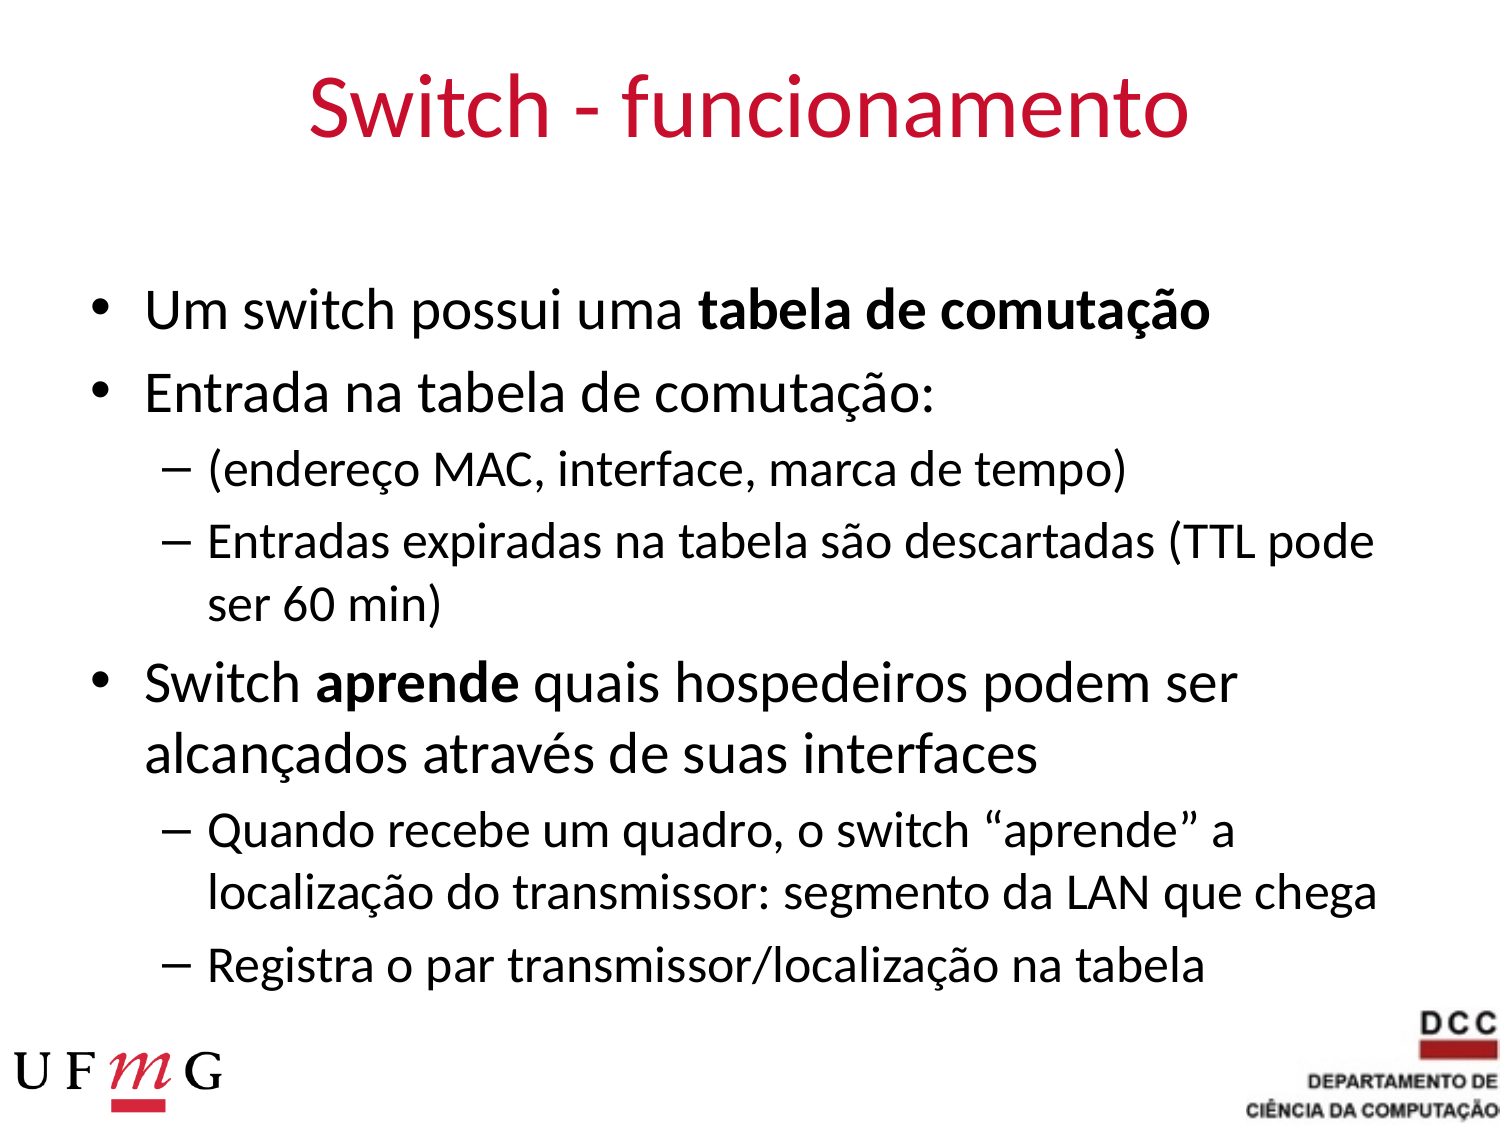

# Switch - funcionamento
Um switch possui uma tabela de comutação
Entrada na tabela de comutação:
(endereço MAC, interface, marca de tempo)
Entradas expiradas na tabela são descartadas (TTL pode ser 60 min)
Switch aprende quais hospedeiros podem ser alcançados através de suas interfaces
Quando recebe um quadro, o switch “aprende” a localização do transmissor: segmento da LAN que chega
Registra o par transmissor/localização na tabela